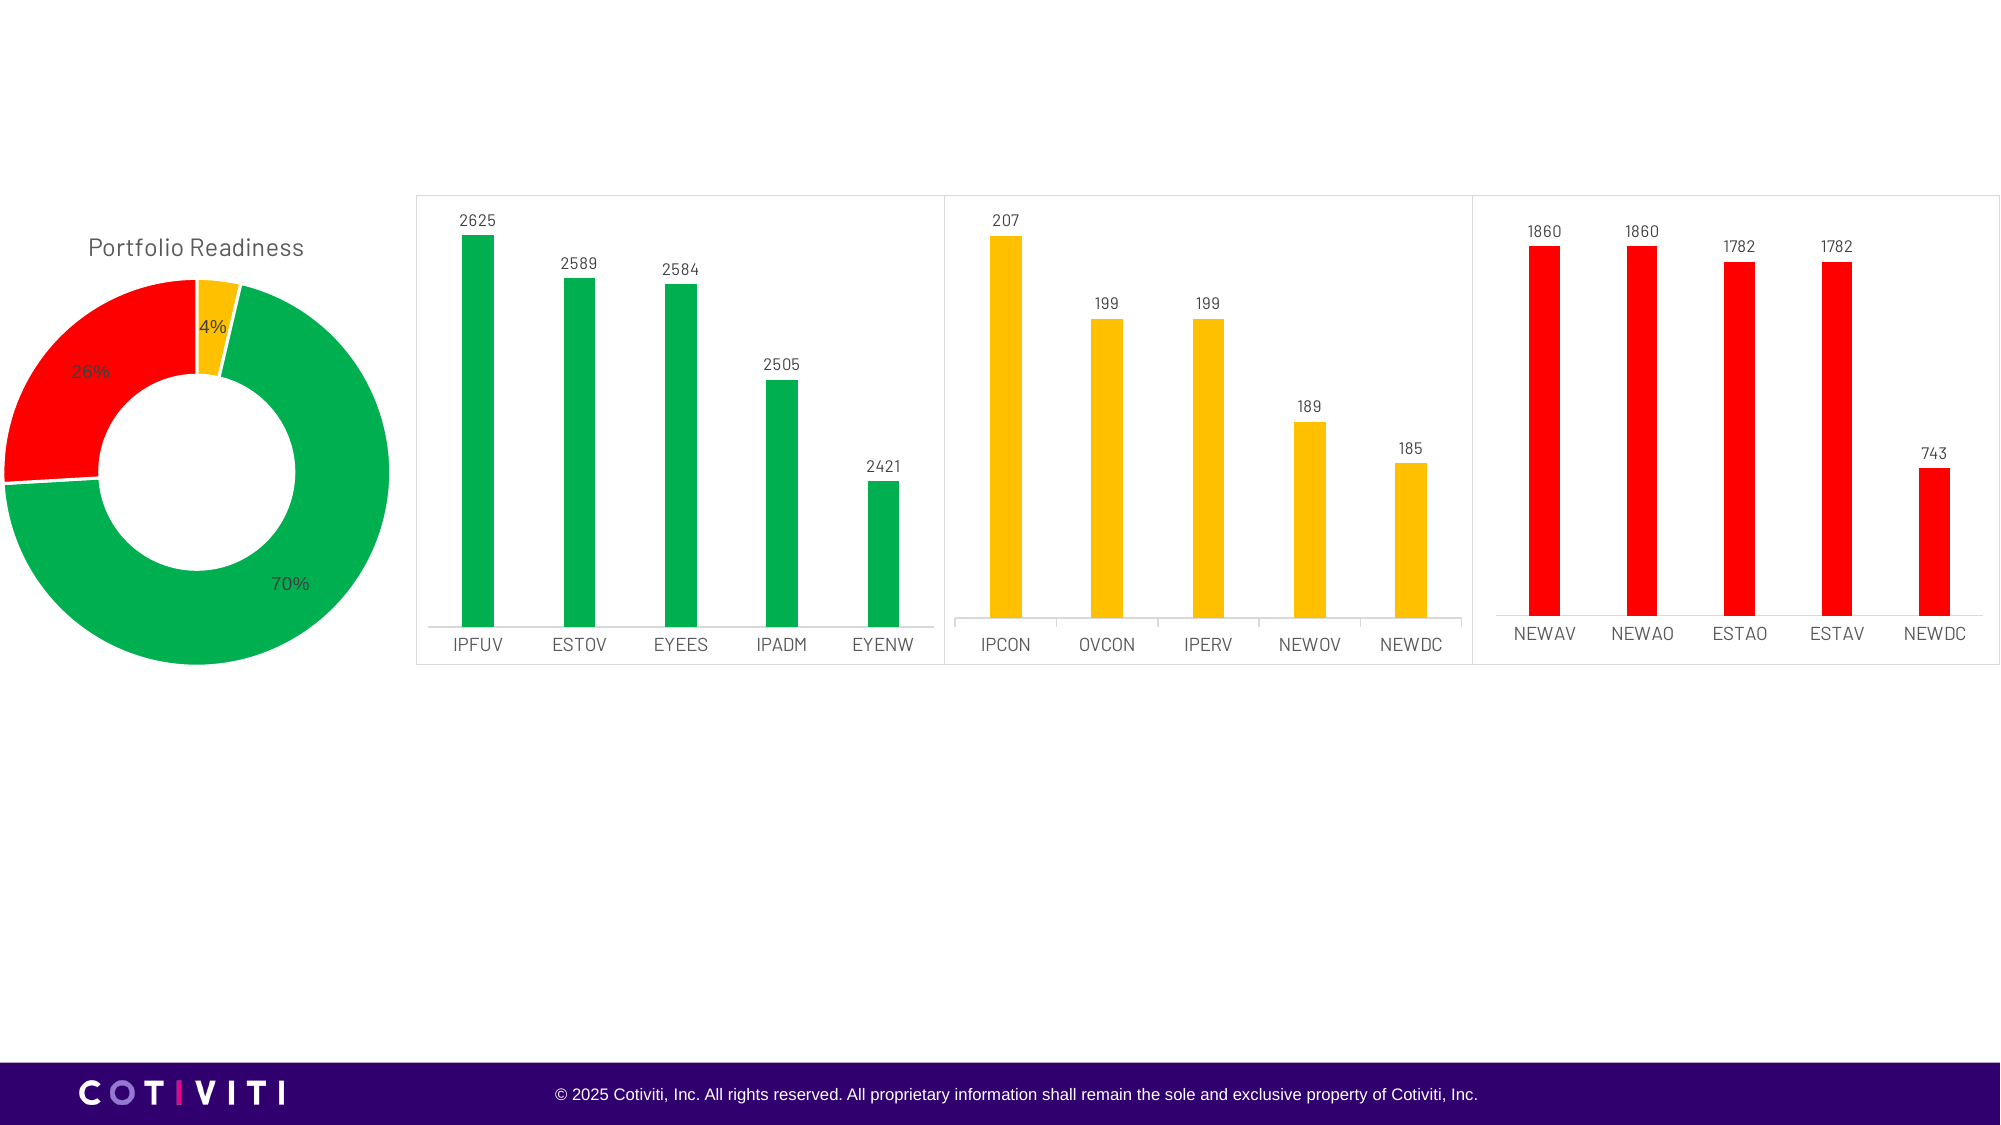

### Chart

| Category | Total |
|---|---|
| IPFUV | 2625.0 |
| ESTOV | 2589.0 |
| EYEES | 2584.0 |
| IPADM | 2505.0 |
| EYENW | 2421.0 |

### Chart

| Category | Total |
|---|---|
| IPCON | 207.0 |
| OVCON | 199.0 |
| IPERV | 199.0 |
| NEWOV | 189.0 |
| NEWDC | 185.0 |

### Chart

| Category | Total |
|---|---|
| NEWAV | 1860.0 |
| NEWAO | 1860.0 |
| ESTAO | 1782.0 |
| ESTAV | 1782.0 |
| NEWDC | 743.0 |

### Chart: Portfolio Readiness

| Category | Total |
|---|---|
| AMBER | 2483.0 |
| GREEN | 47798.0 |
| RED | 17596.0 |